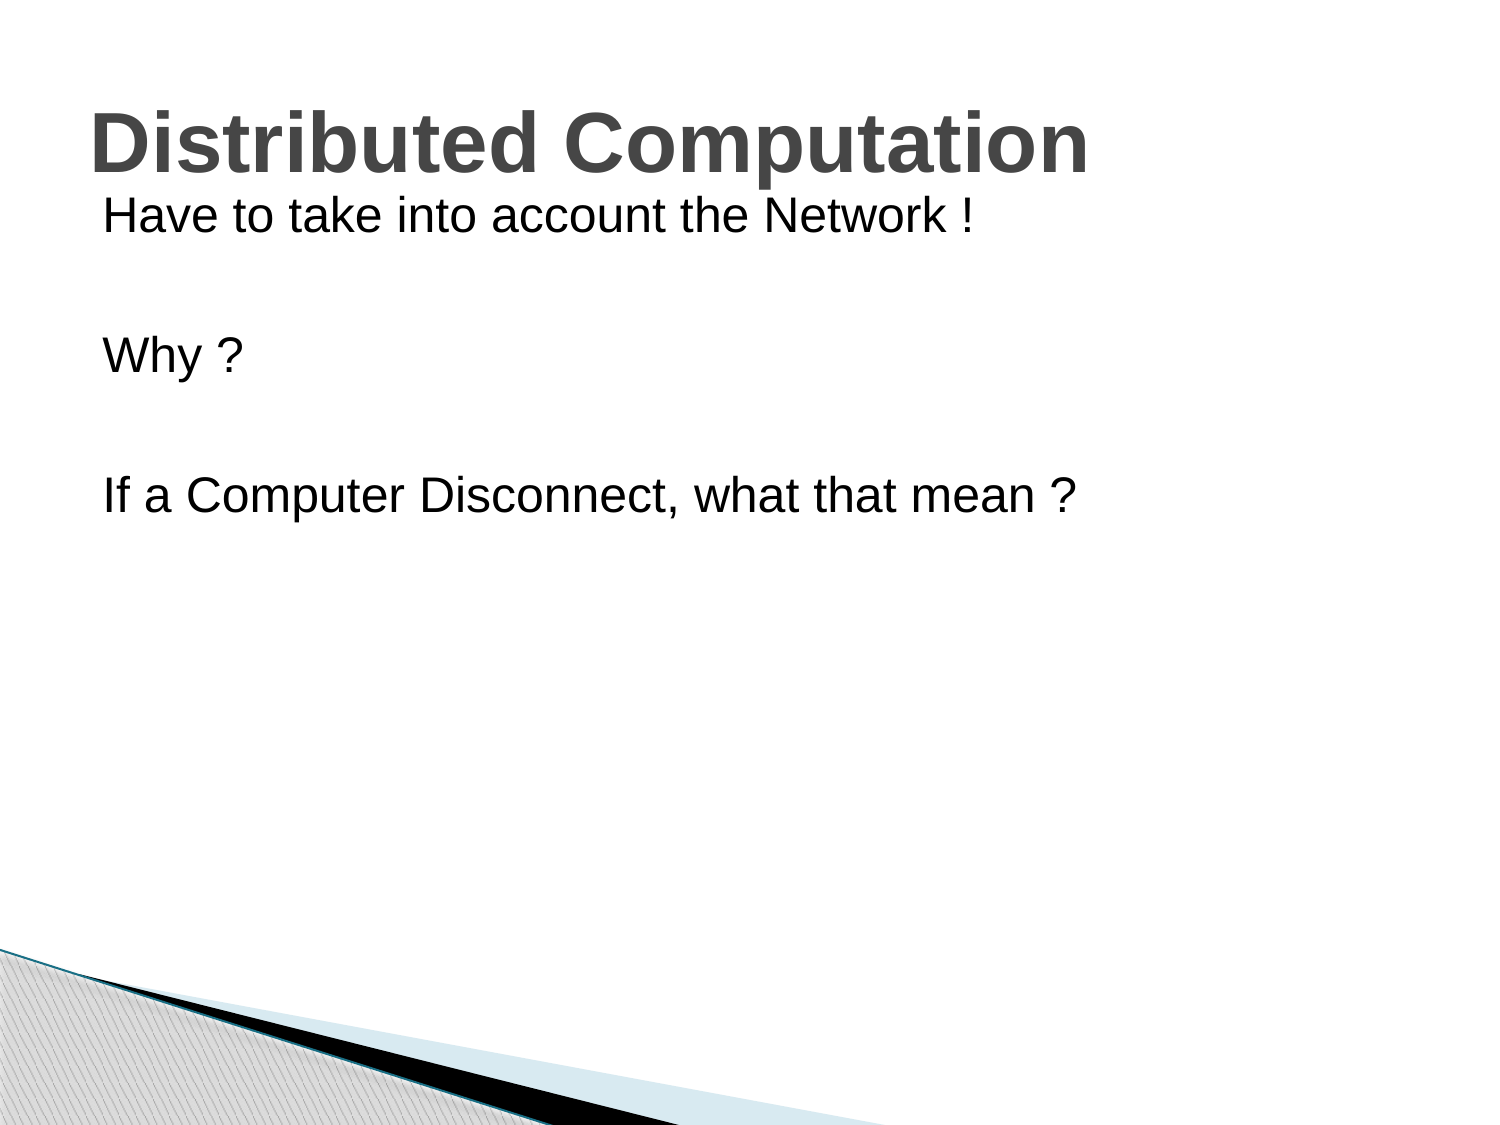

# Distributed Computation
Have to take into account the Network !

Why ?

If a Computer Disconnect, what that mean ?